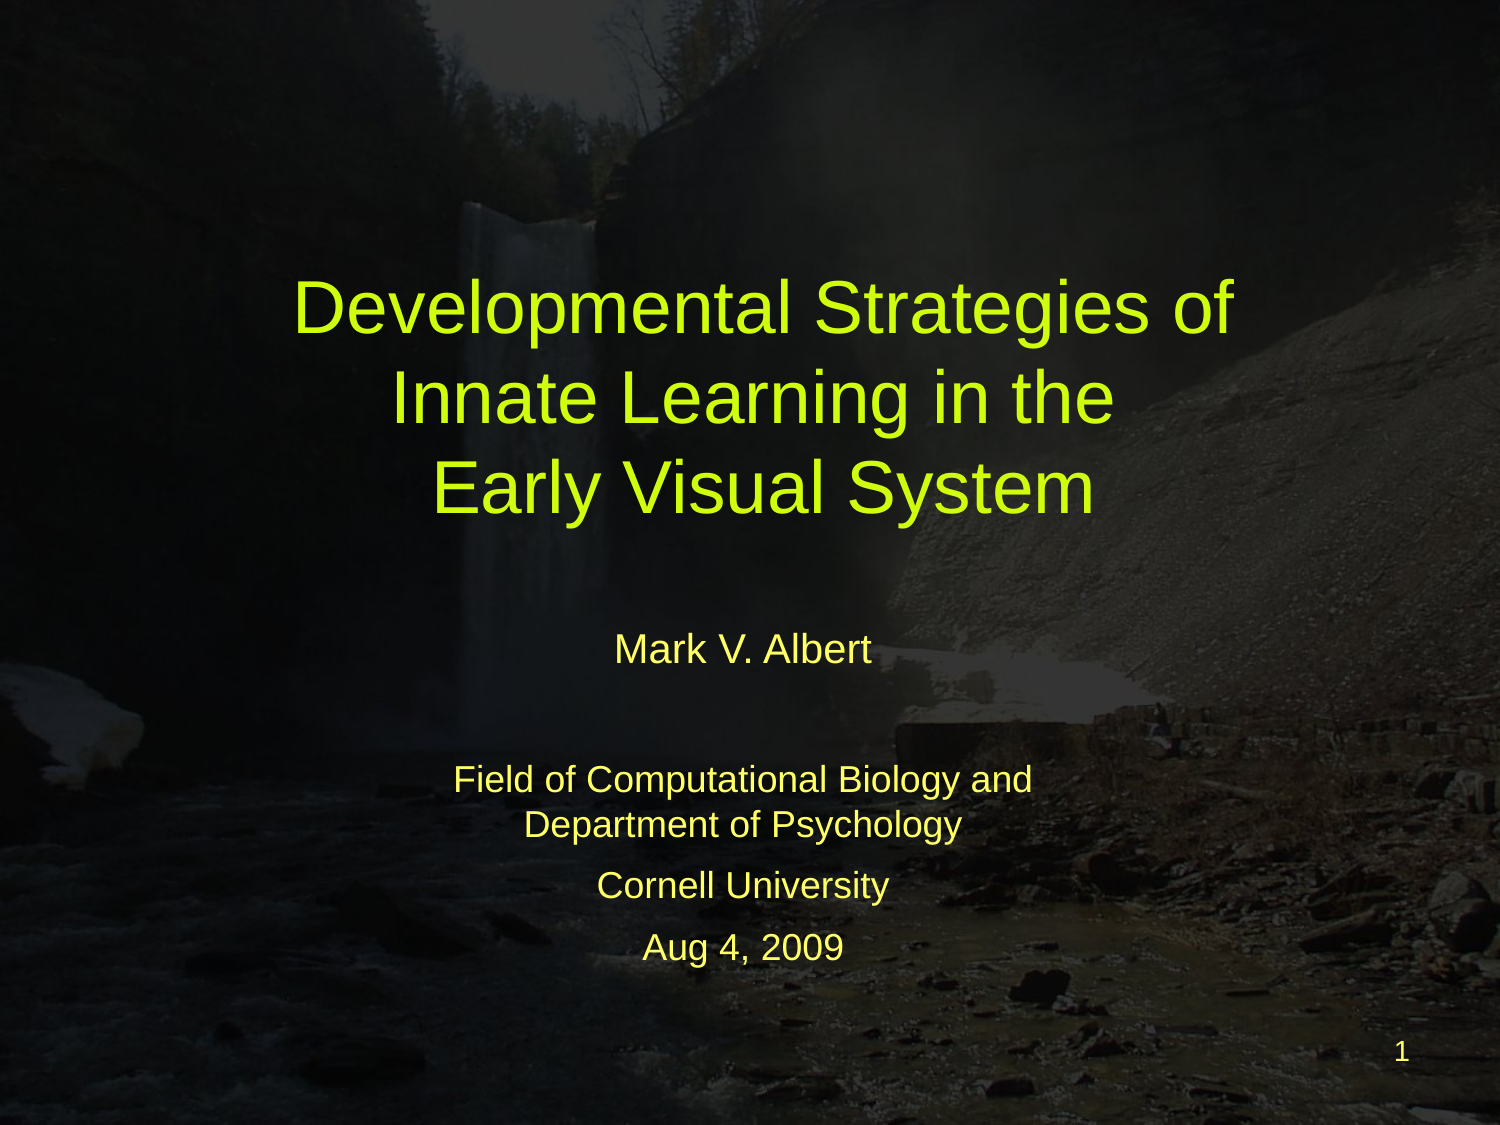

Developmental Strategies of
Innate Learning in the
Early Visual System
Mark V. Albert

Field of Computational Biology and Department of Psychology
Cornell University
Aug 4, 2009
1